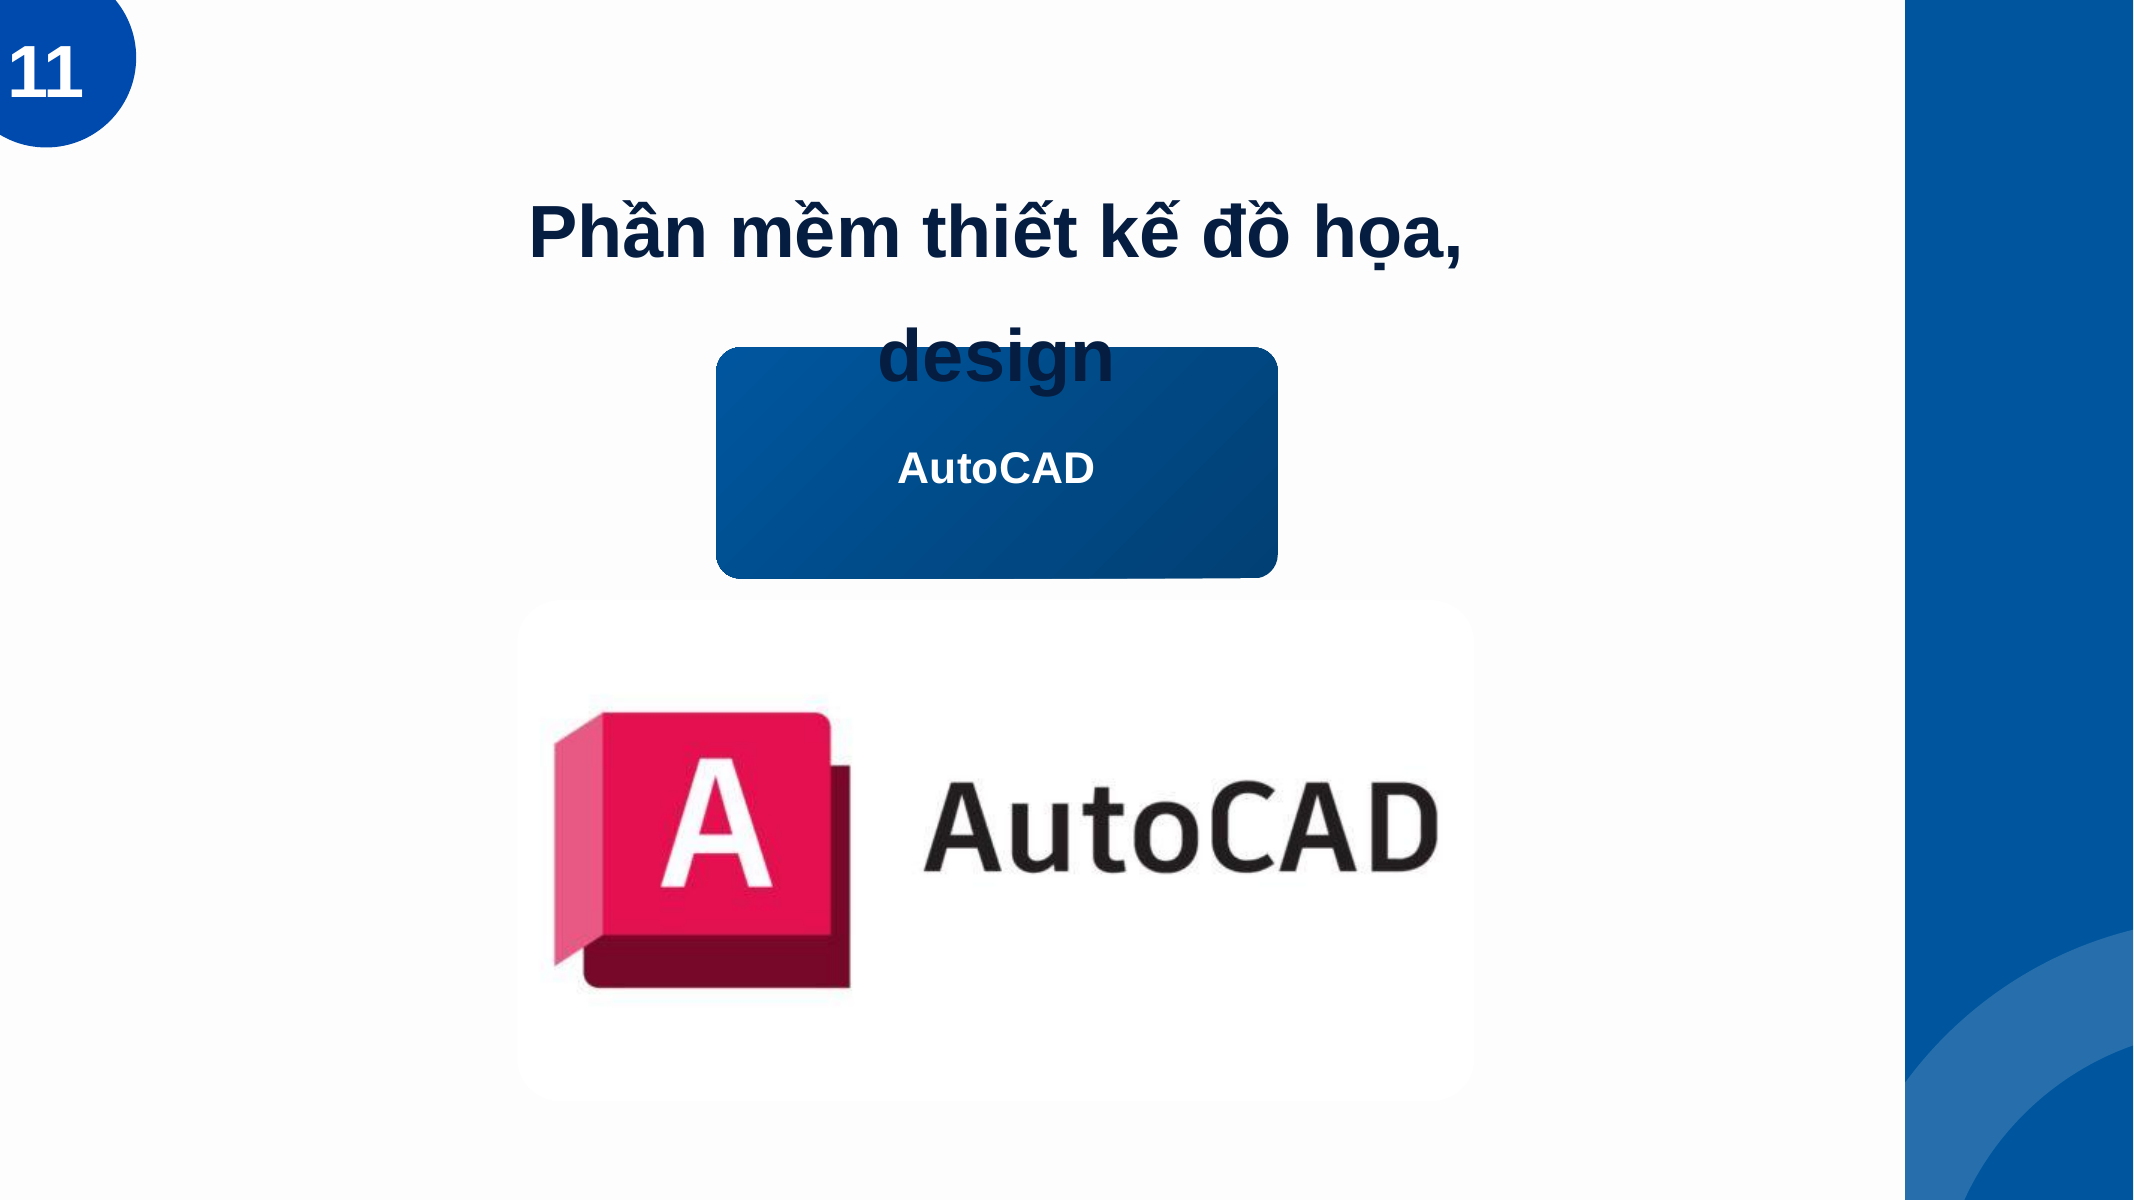

11

Phần mềm thiết kế đồ họa, design

AutoCAD